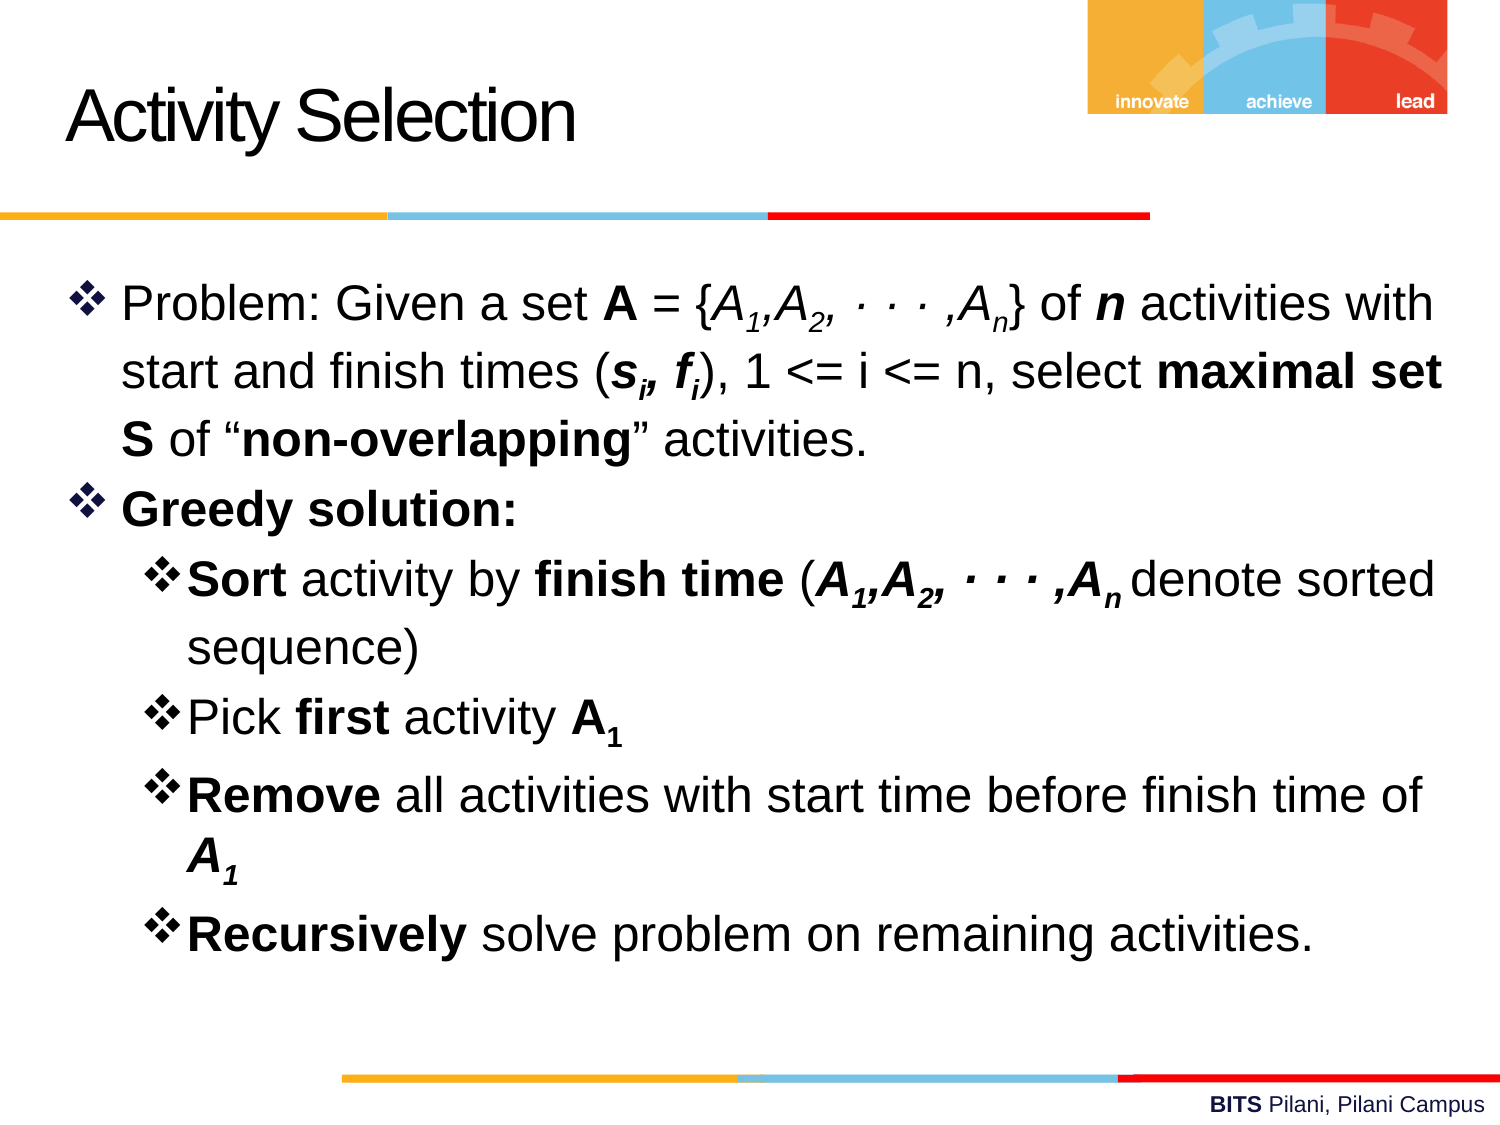

Activity Selection
Problem: Given a set A = {A1,A2, · · · ,An} of n activities with start and finish times (si, fi), 1 <= i <= n, select maximal set S of “non-overlapping” activities.
Greedy solution:
Sort activity by finish time (A1,A2, · · · ,An denote sorted sequence)
Pick first activity A1
Remove all activities with start time before finish time of A1
Recursively solve problem on remaining activities.